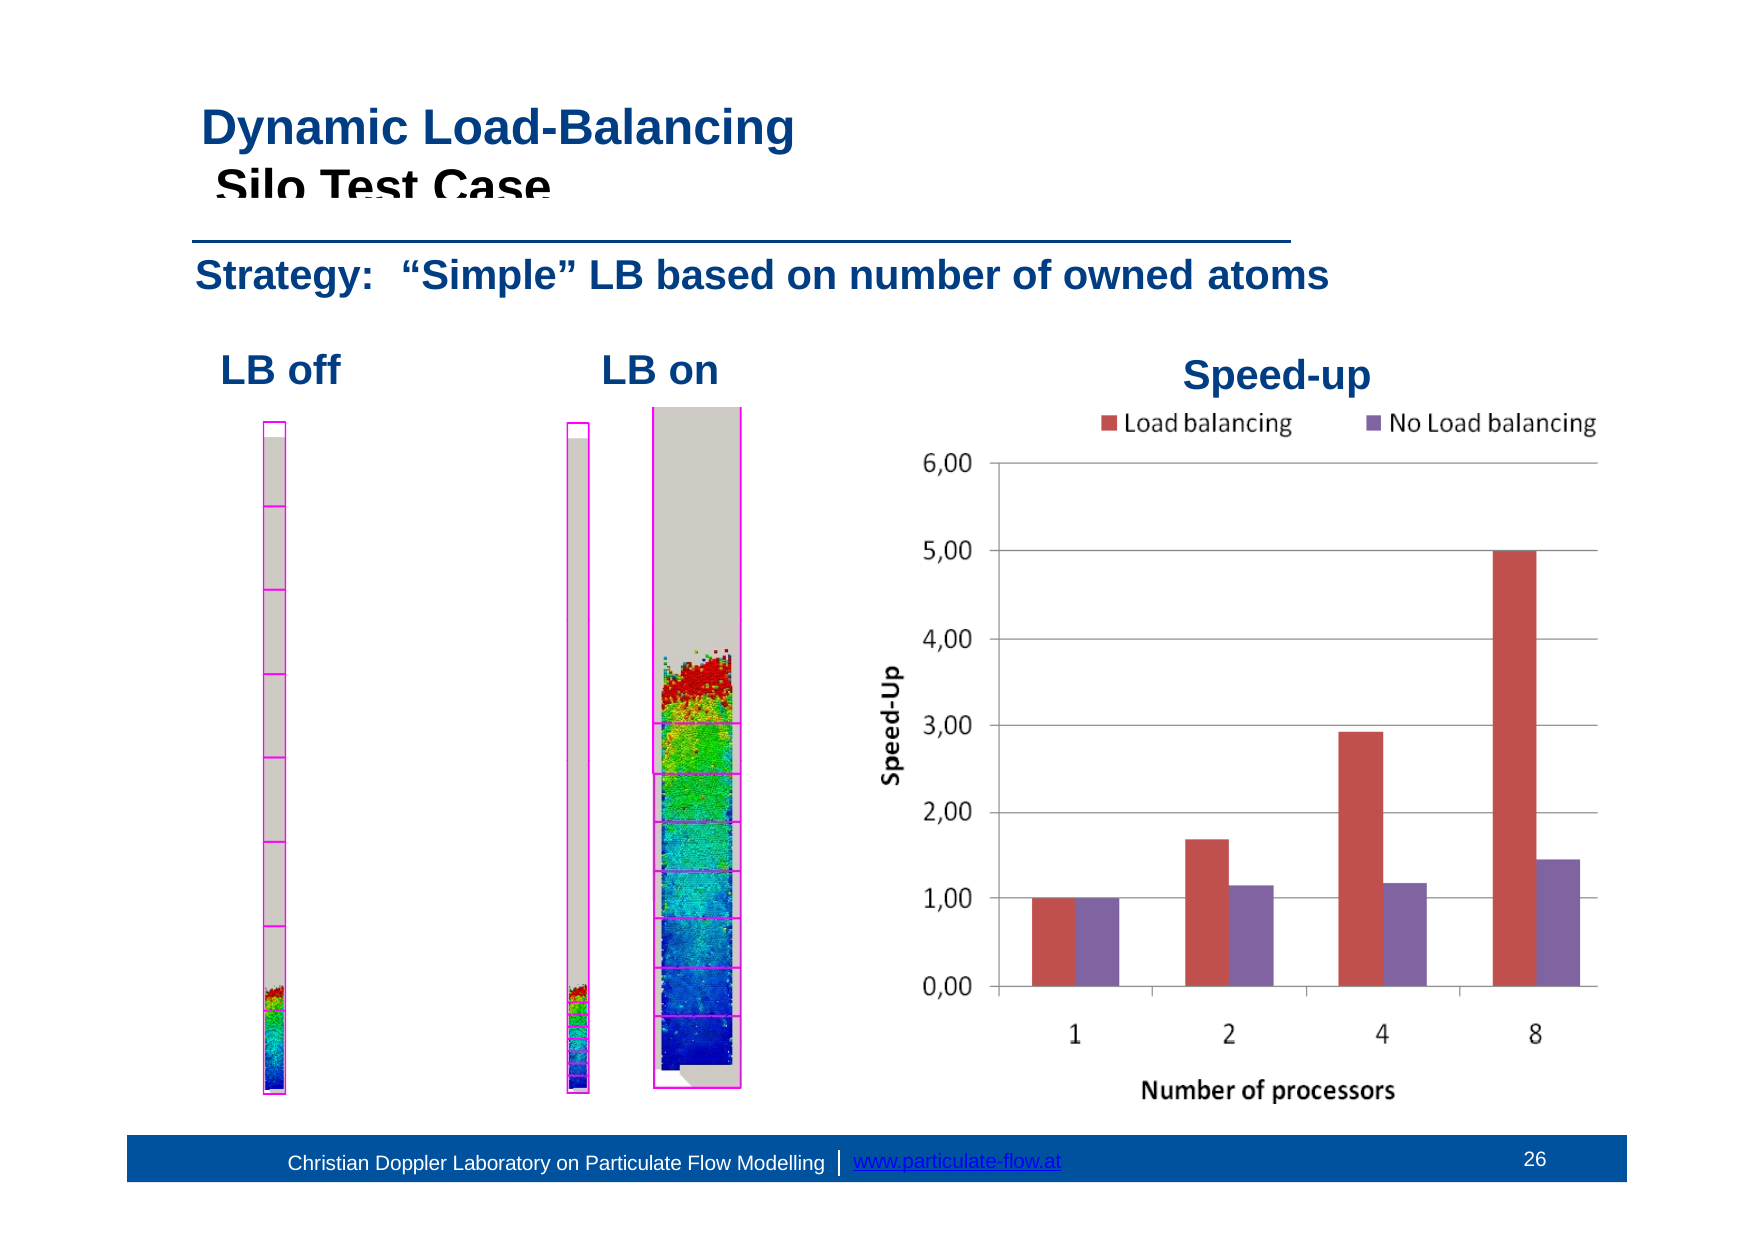

# Dynamic Load-Balancing  Silo Test Case

Strategy:	“Simple” LB based on number of owned atoms
LB off	LB on
Speed-up

26
www.particulate-flow.at
Christian Doppler Laboratory on Particulate Flow Modelling